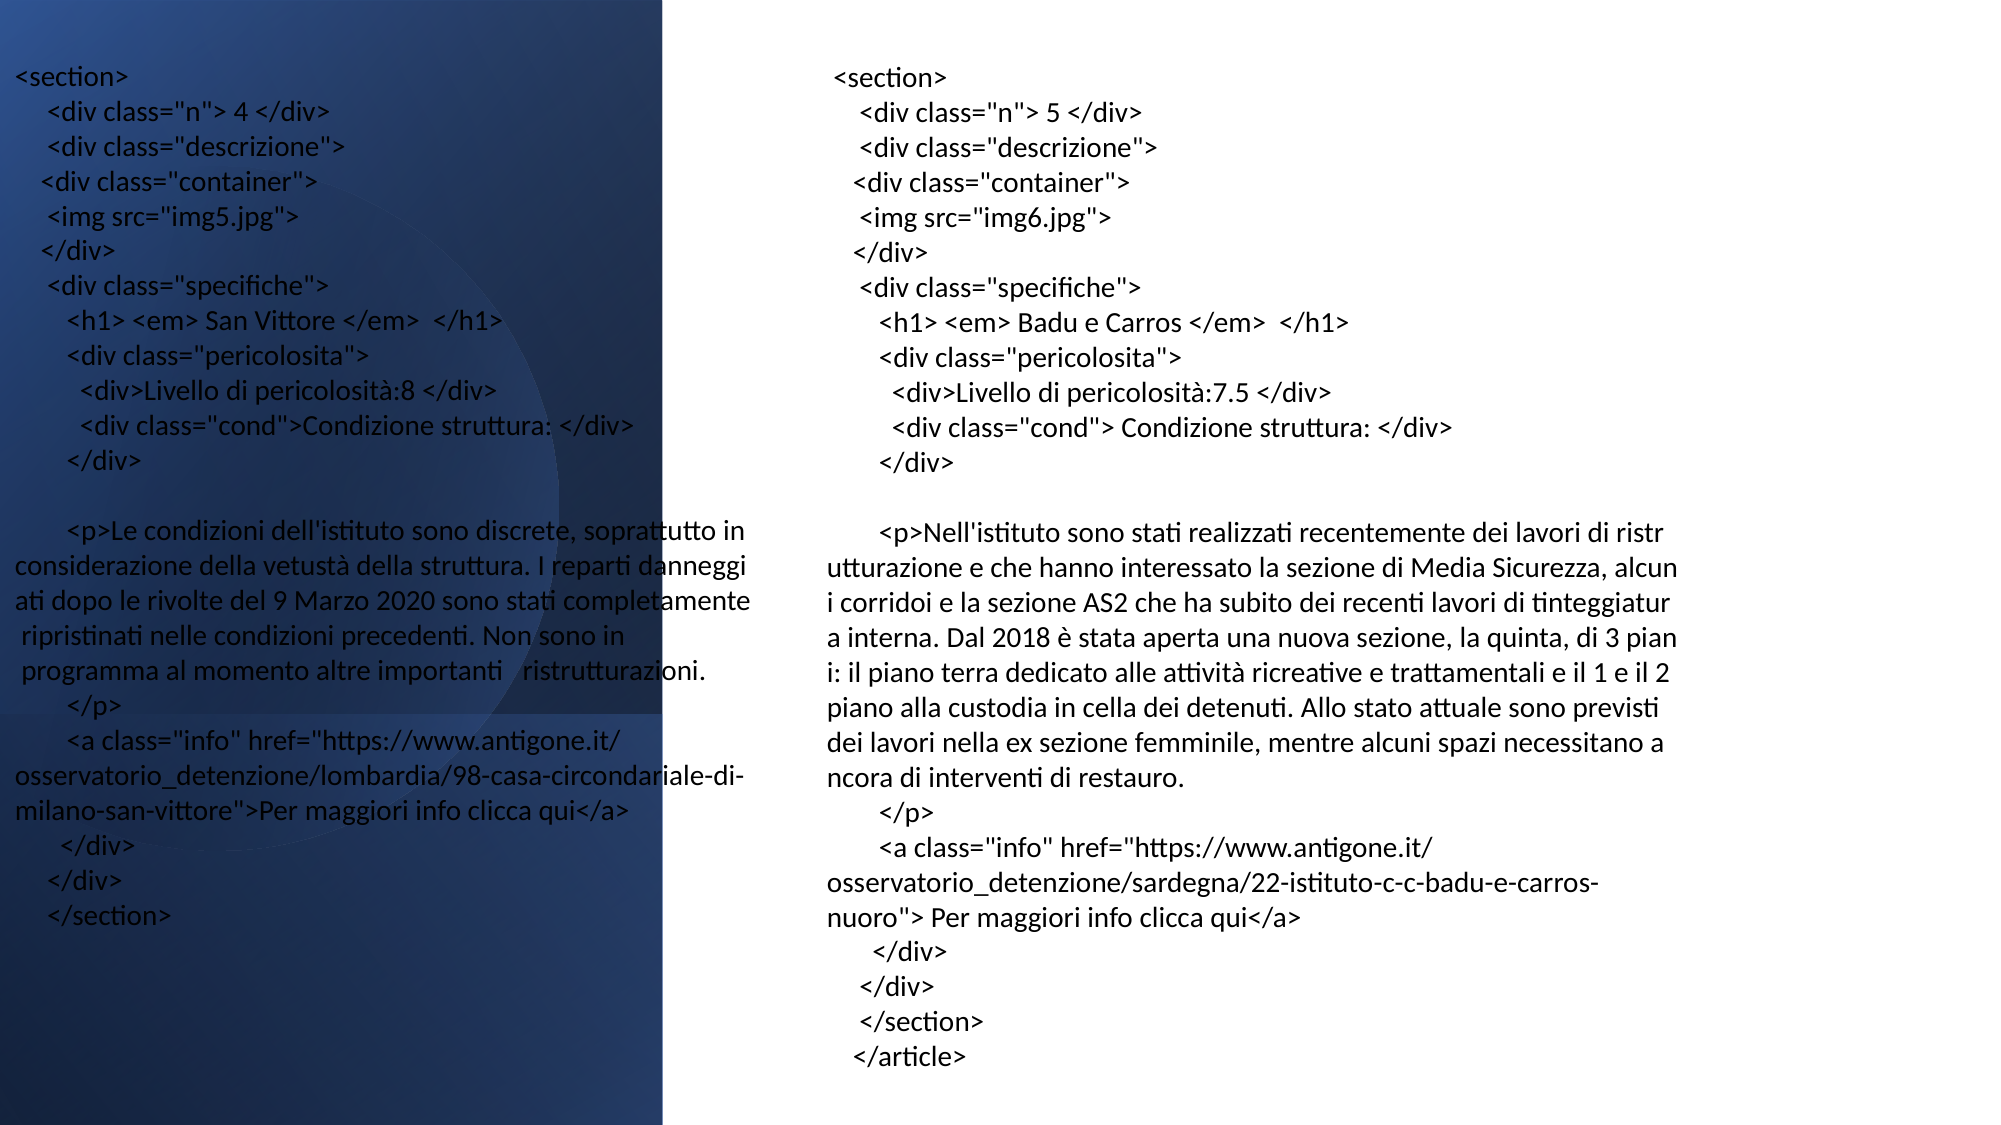

<section>
     <div class="n"> 4 </div>
     <div class="descrizione">
    <div class="container">
     <img src="img5.jpg">
    </div>
     <div class="specifiche">
        <h1> <em> San Vittore </em>  </h1>
        <div class="pericolosita">
          <div>Livello di pericolosità:8 </div>
          <div class="cond">Condizione struttura: </div>
        </div>

        <p>Le condizioni dell'istituto sono discrete, soprattutto in considerazione della vetustà della struttura. I reparti danneggiati dopo le rivolte del 9 Marzo 2020 sono stati completamente ripristinati nelle condizioni precedenti. Non sono in
 programma al momento altre importanti   ristrutturazioni.
        </p>
        <a class="info" href="https://www.antigone.it/osservatorio_detenzione/lombardia/98-casa-circondariale-di-milano-san-vittore">Per maggiori info clicca qui</a>
       </div>
     </div>
     </section>

 <section>
     <div class="n"> 5 </div>
     <div class="descrizione">
    <div class="container">
     <img src="img6.jpg">
    </div>
     <div class="specifiche">
        <h1> <em> Badu e Carros </em>  </h1>
        <div class="pericolosita">
          <div>Livello di pericolosità:7.5 </div>
          <div class="cond"> Condizione struttura: </div>
        </div>

        <p>Nell'istituto sono stati realizzati recentemente dei lavori di ristrutturazione e che hanno interessato la sezione di Media Sicurezza, alcuni corridoi e la sezione AS2 che ha subito dei recenti lavori di tinteggiatura interna. Dal 2018 è stata aperta una nuova sezione, la quinta, di 3 piani: il piano terra dedicato alle attività ricreative e trattamentali e il 1 e il 2 piano alla custodia in cella dei detenuti. Allo stato attuale sono previsti dei lavori nella ex sezione femminile, mentre alcuni spazi necessitano ancora di interventi di restauro.
        </p>
        <a class="info" href="https://www.antigone.it/osservatorio_detenzione/sardegna/22-istituto-c-c-badu-e-carros-nuoro"> Per maggiori info clicca qui</a>
       </div>
     </div>
     </section>
    </article>